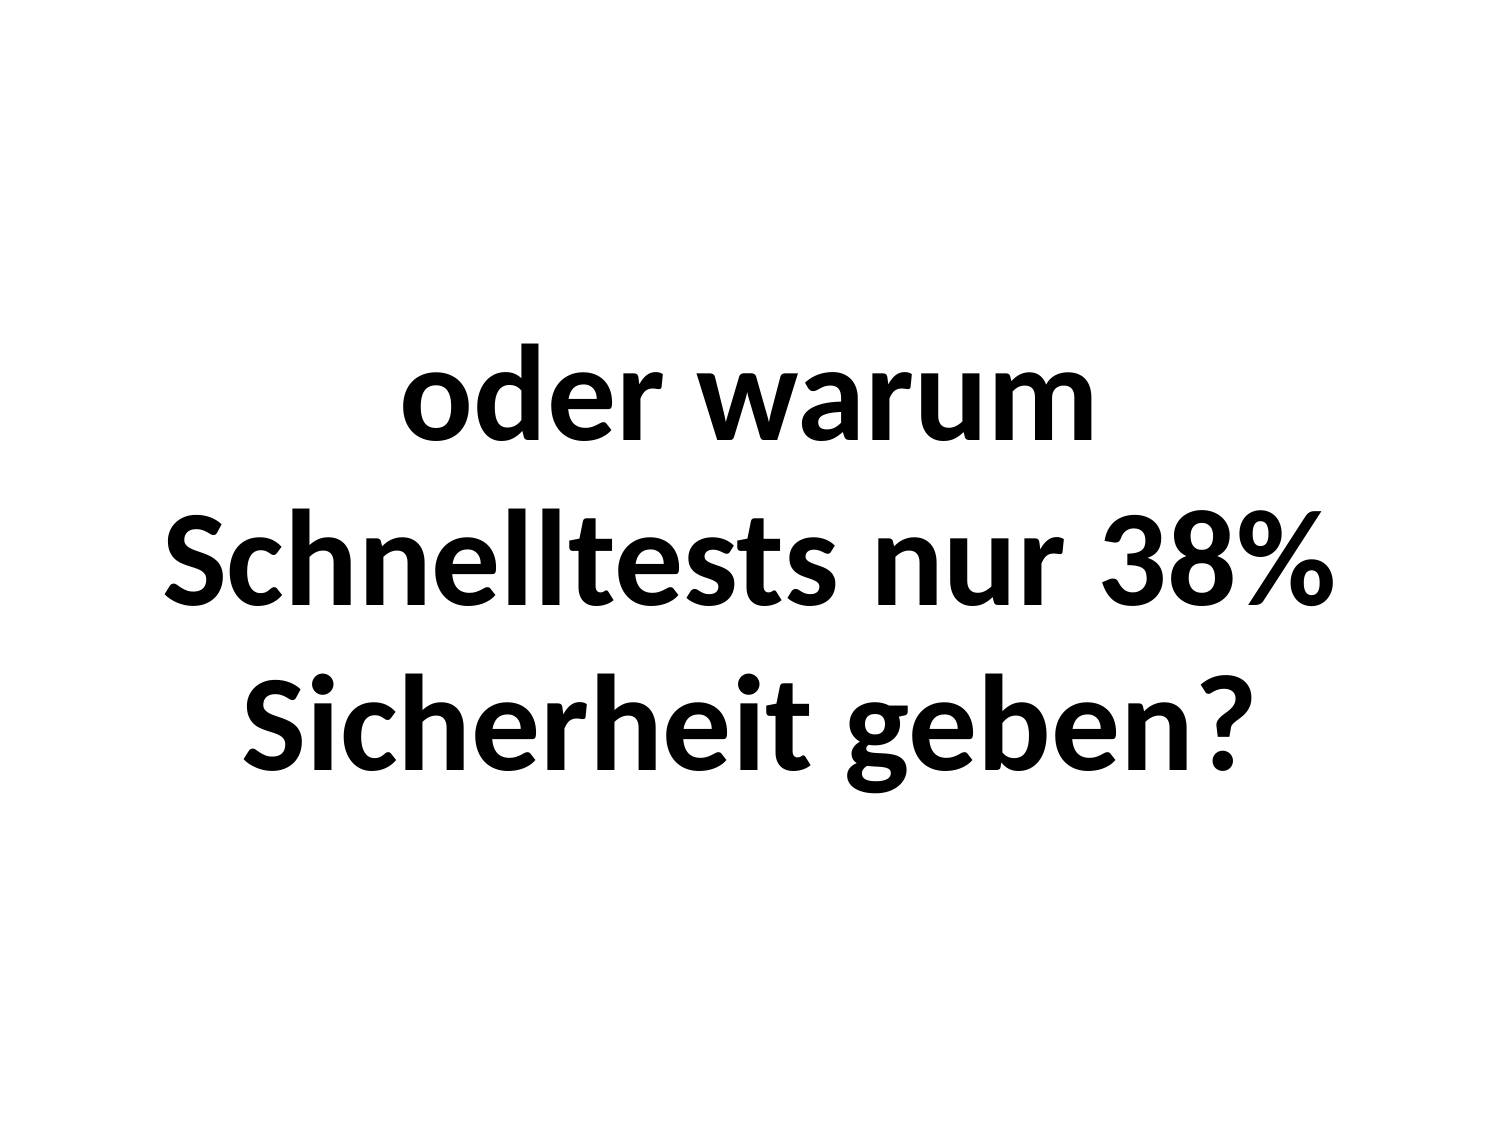

# oder warum Schnelltests nur 38% Sicherheit geben?